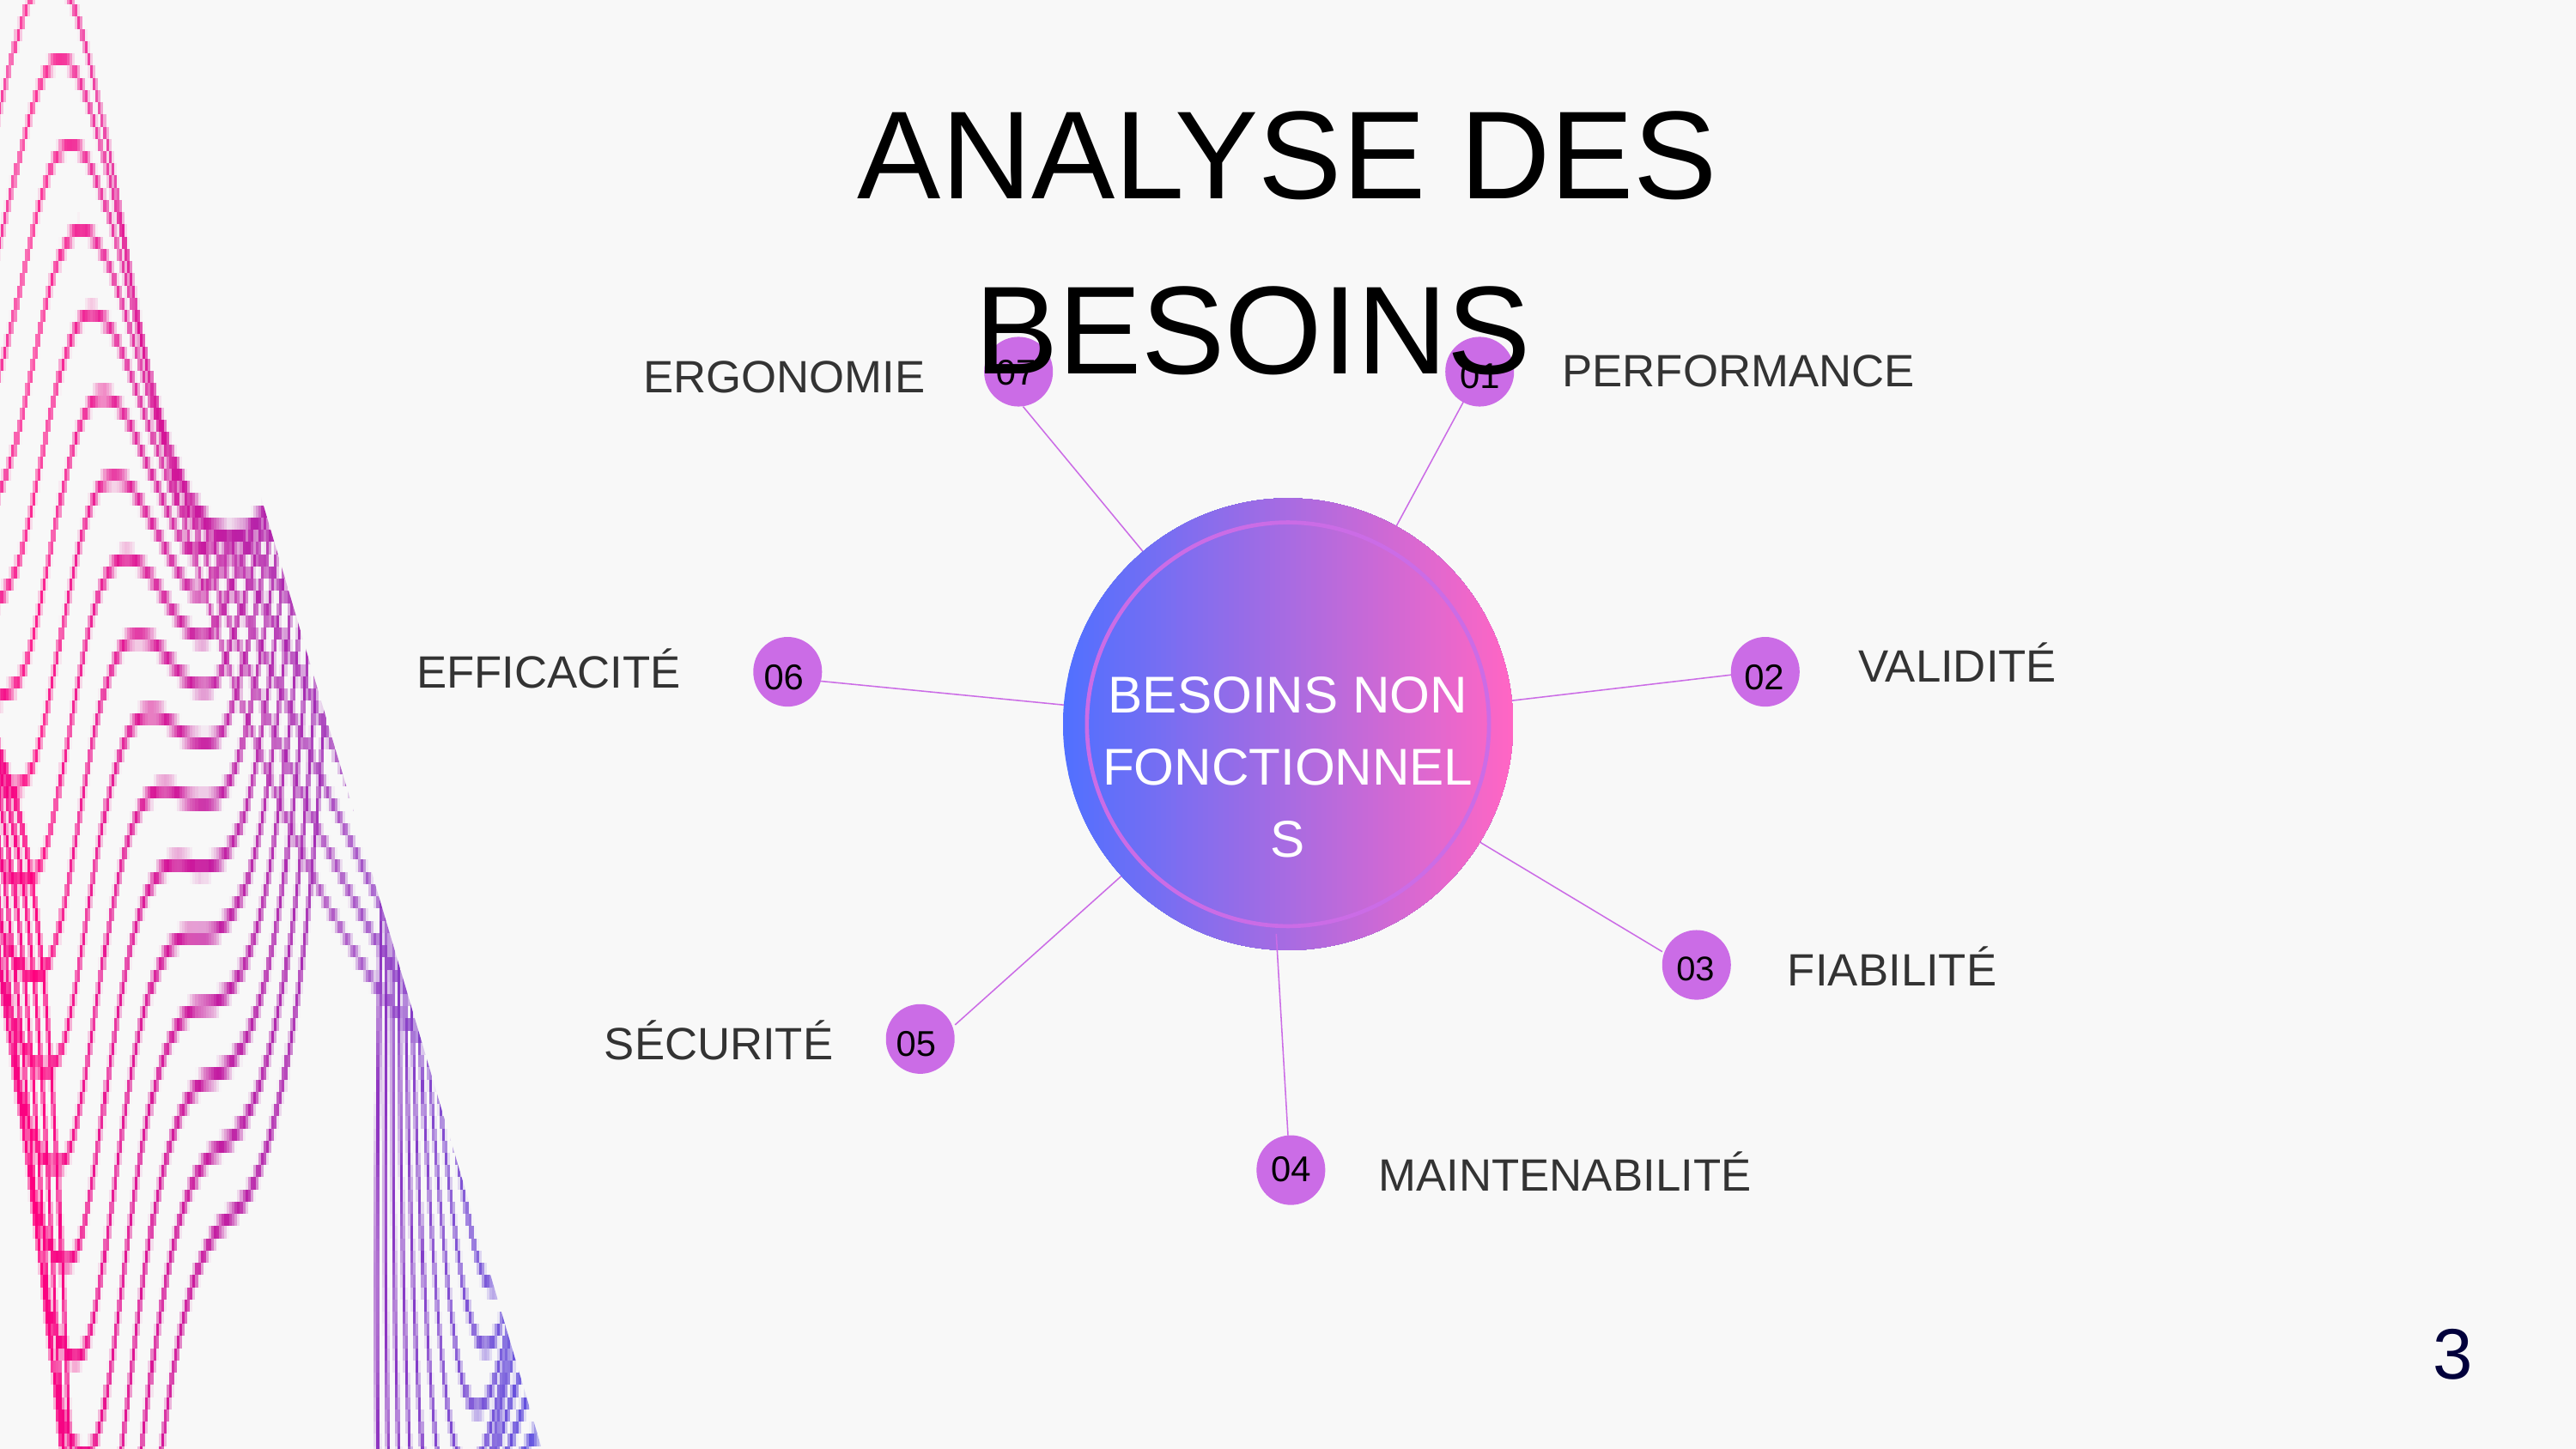

ANALYSE DES BESOINS
PERFORMANCE

ERGONOMIE
07
01

VALIDITÉ
EFFICACITÉ

06
02
BESOINS NON FONCTIONNELS

FIABILITÉ

03

SÉCURITÉ
05

MAINTENABILITÉ
04
3